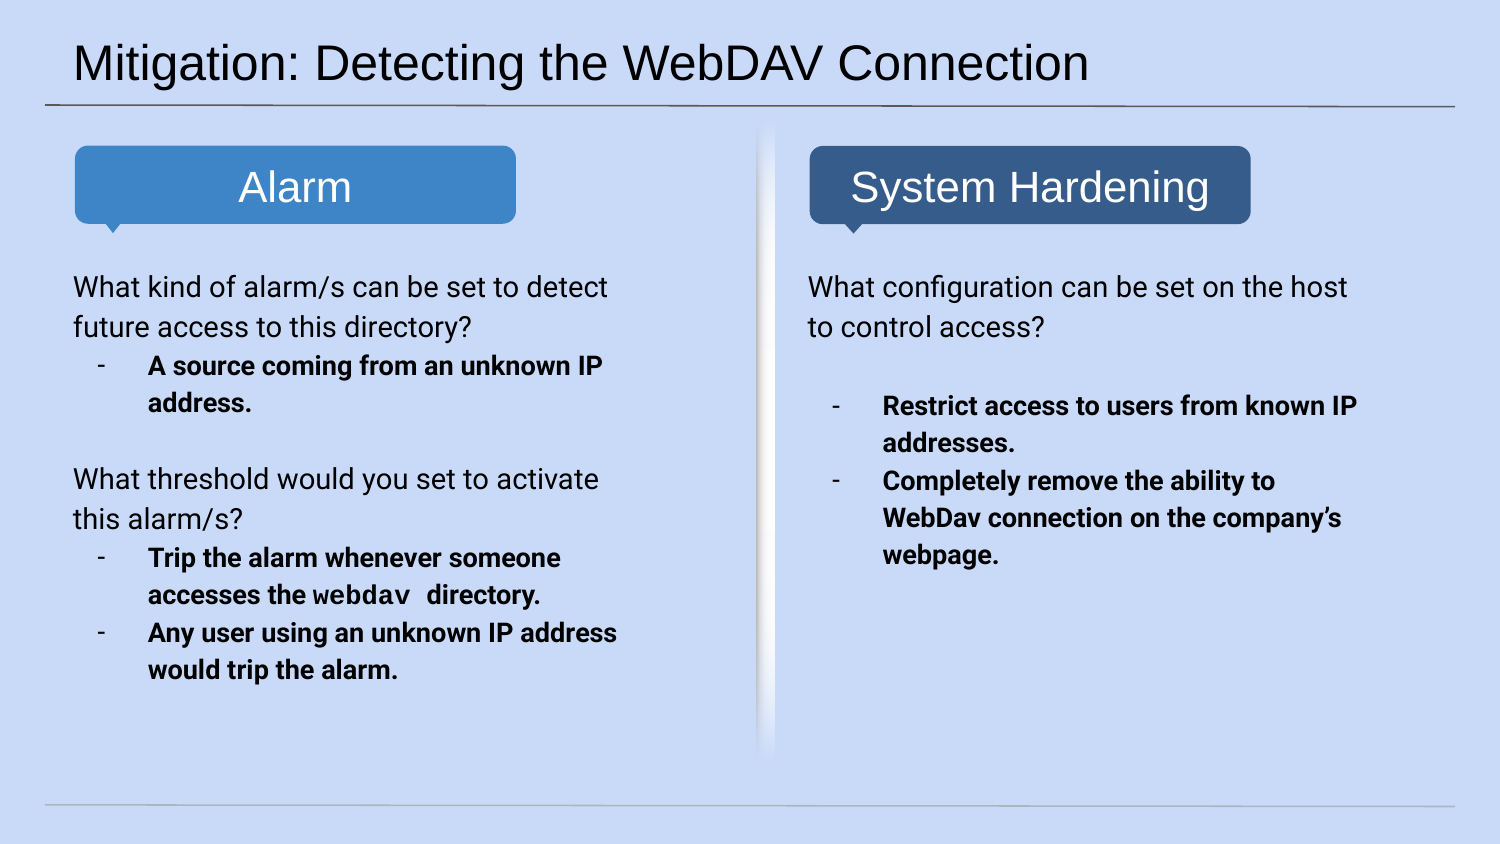

# Mitigation: Detecting the WebDAV Connection
What kind of alarm/s can be set to detect future access to this directory?
A source coming from an unknown IP address.

What threshold would you set to activate this alarm/s?
Trip the alarm whenever someone accesses the webdav directory.
Any user using an unknown IP address would trip the alarm.

What configuration can be set on the host to control access?

Restrict access to users from known IP addresses.
Completely remove the ability to WebDav connection on the company’s webpage.